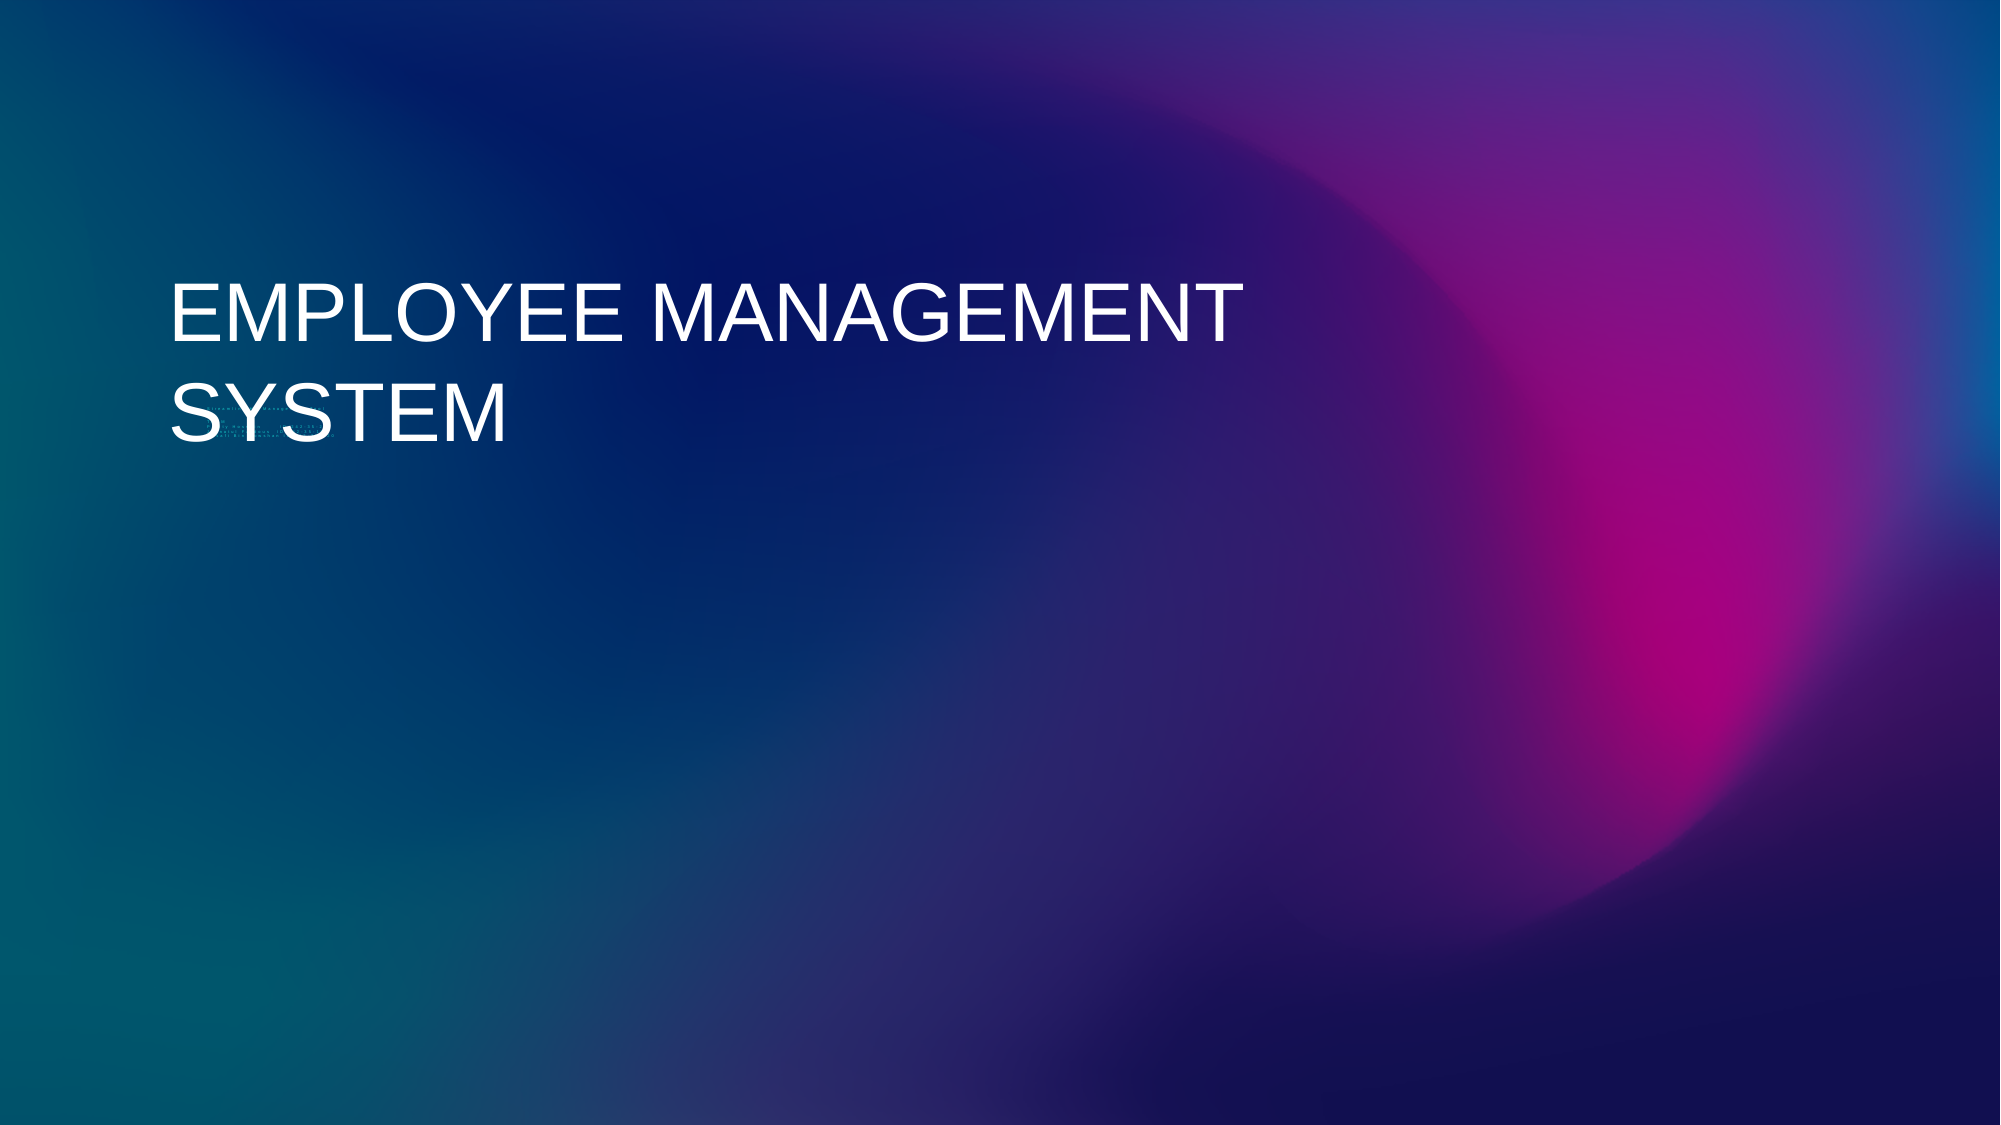

EMPLOYEE MANAGEMENT SYSTEM
Streamline HR Management Tool​

TEAM
Prioty Hossain      ID:242-35-276
Jannatul Fardous  ID:242-35-156
Rusafi Bin Rowshan ID:242-35-520

#